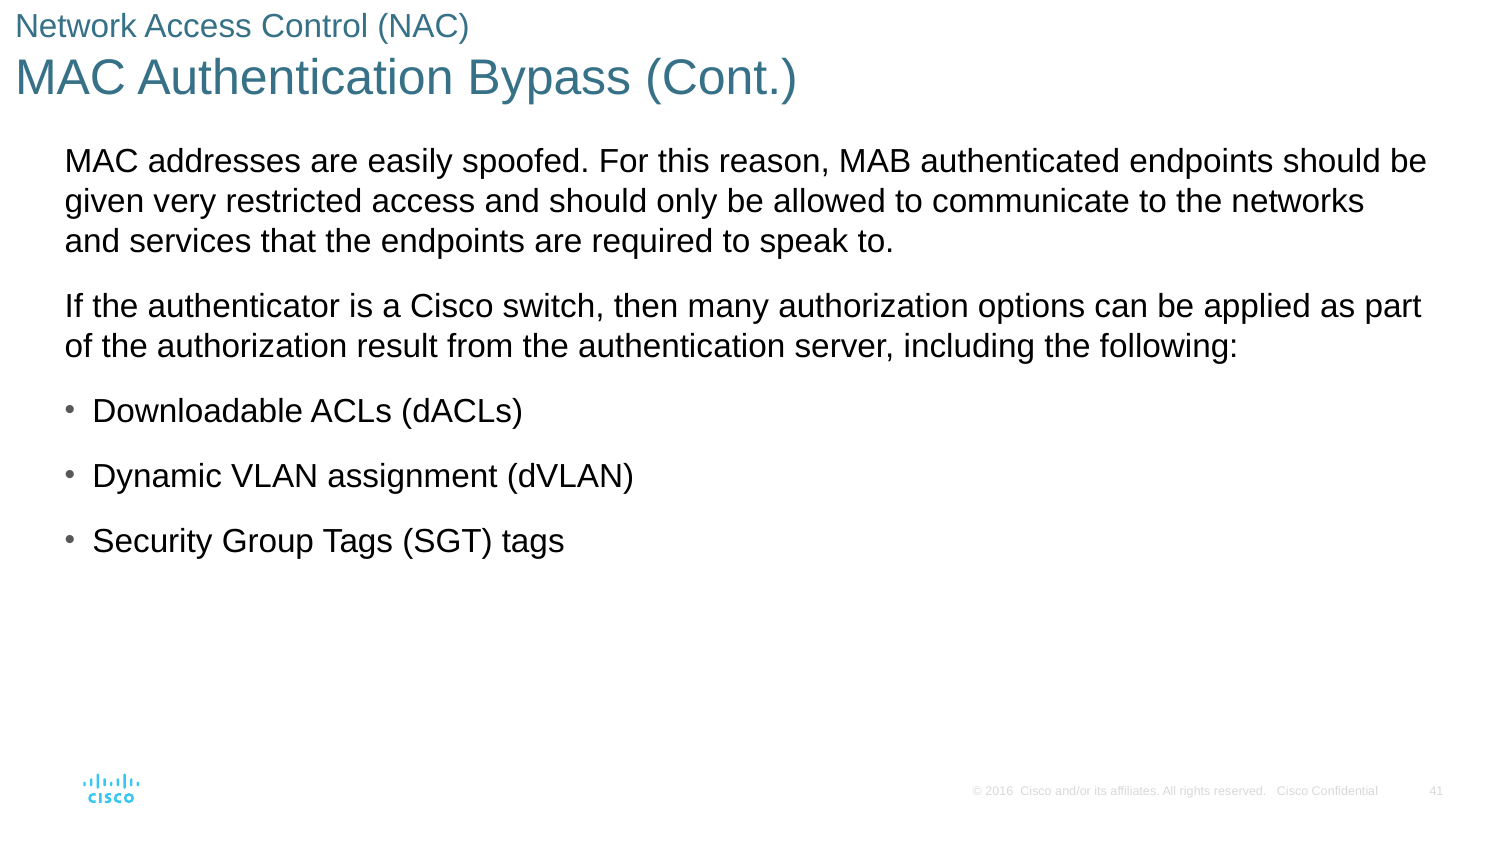

# Network Access Control (NAC) MAC Authentication Bypass (Cont.)
MAC addresses are easily spoofed. For this reason, MAB authenticated endpoints should be given very restricted access and should only be allowed to communicate to the networks and services that the endpoints are required to speak to.
If the authenticator is a Cisco switch, then many authorization options can be applied as part of the authorization result from the authentication server, including the following:
Downloadable ACLs (dACLs)
Dynamic VLAN assignment (dVLAN)
Security Group Tags (SGT) tags